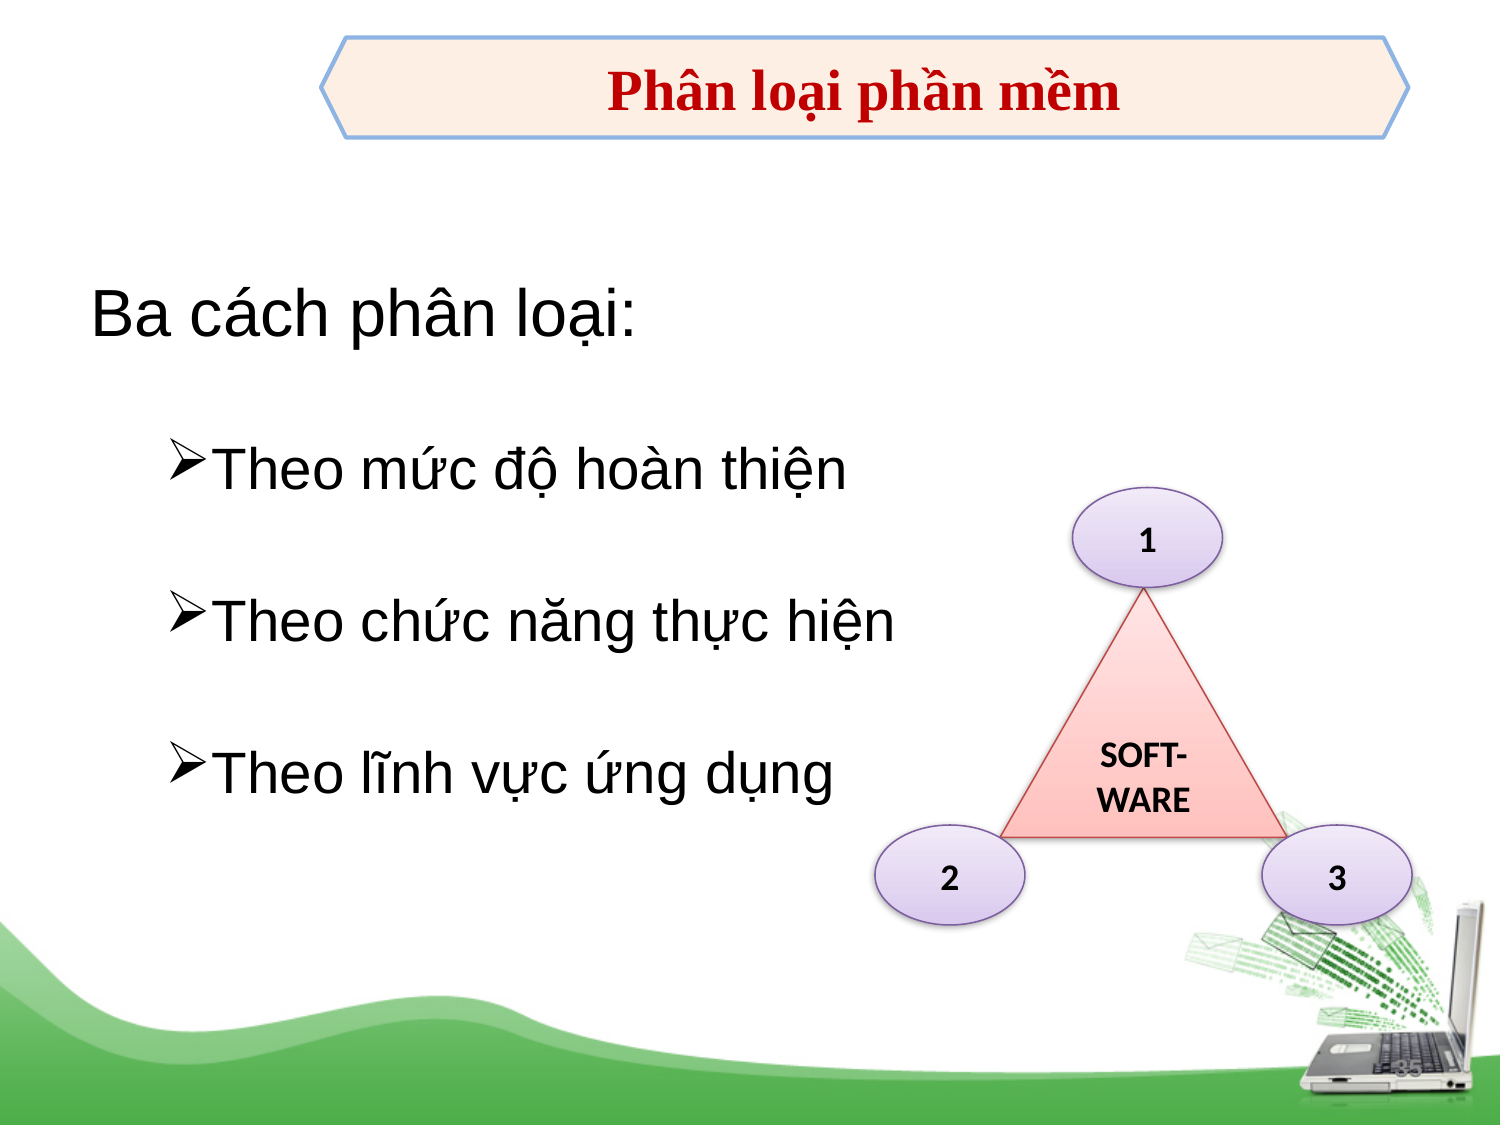

Phân loại phần mềm
Ba cách phân loại:
Theo mức độ hoàn thiện
Theo chức năng thực hiện
Theo lĩnh vực ứng dụng
1
SOFT-WARE
2
3
35